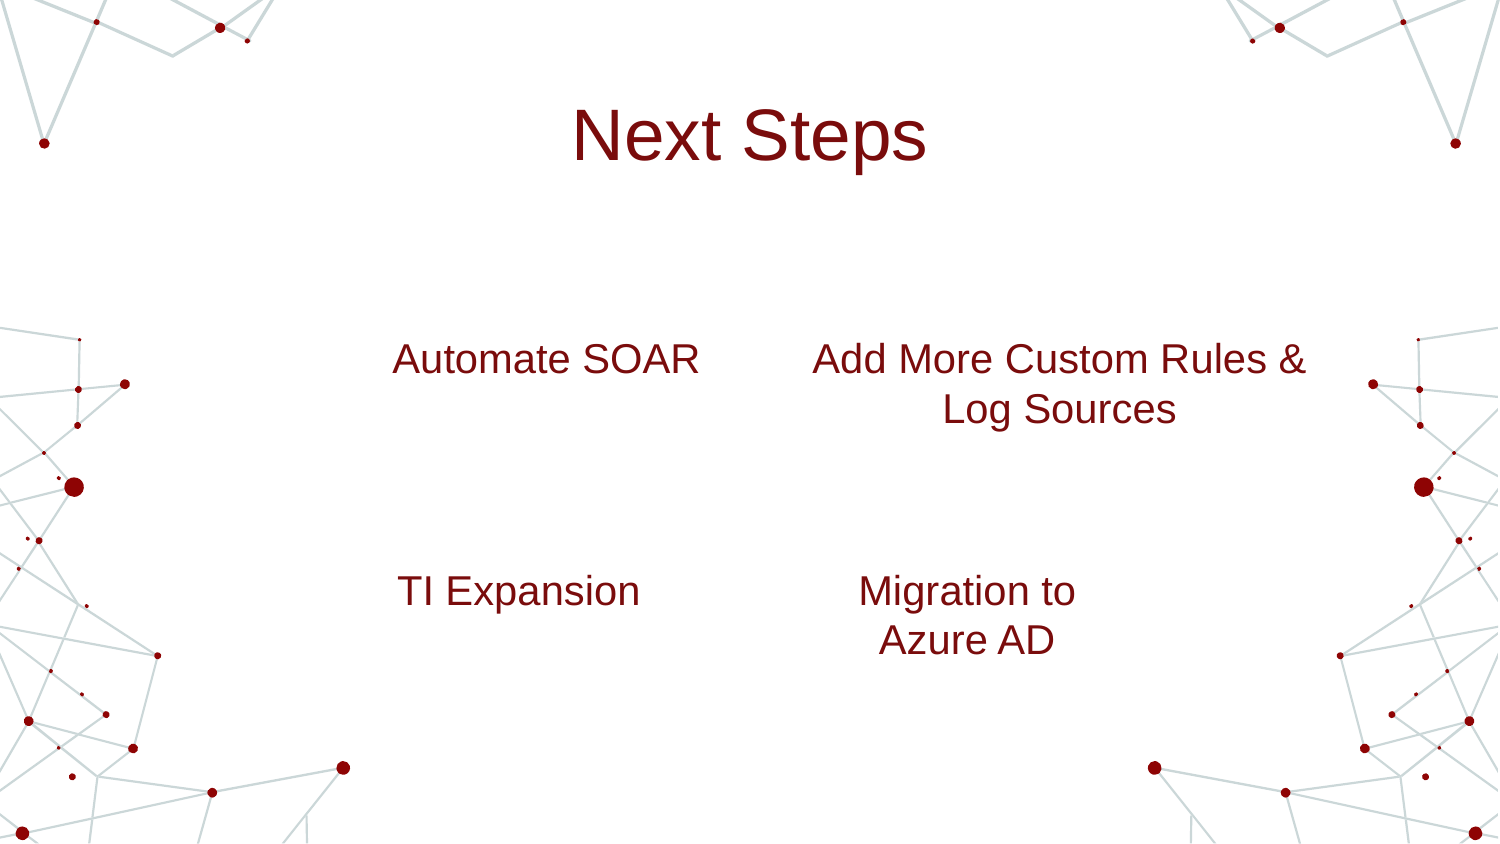

# Next Steps
Automate SOAR
Add More Custom Rules & Log Sources
TI Expansion
Migration to Azure AD